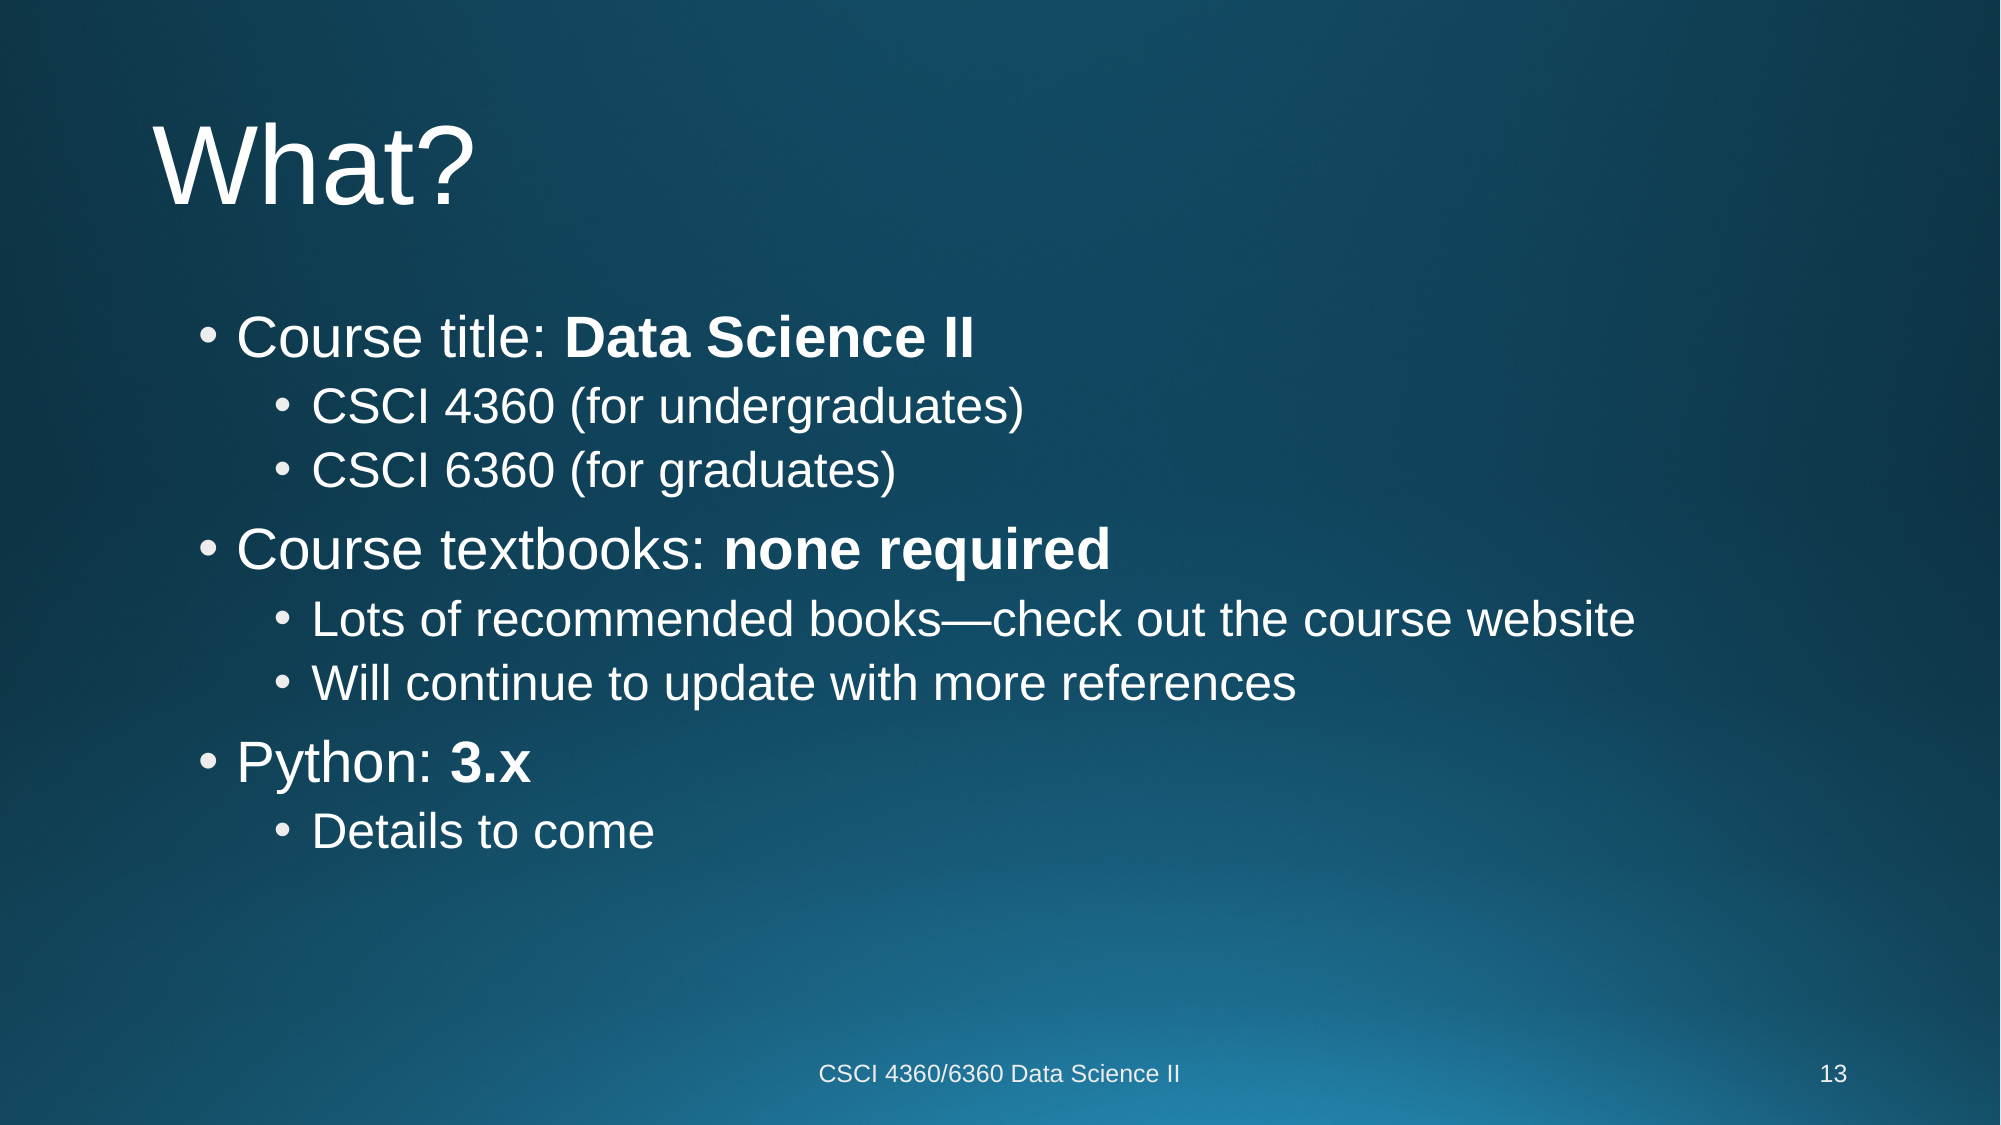

# What?
Course title: Data Science II
CSCI 4360 (for undergraduates)
CSCI 6360 (for graduates)
Course textbooks: none required
Lots of recommended books—check out the course website
Will continue to update with more references
Python: 3.x
Details to come

CSCI 4360/6360 Data Science II
13